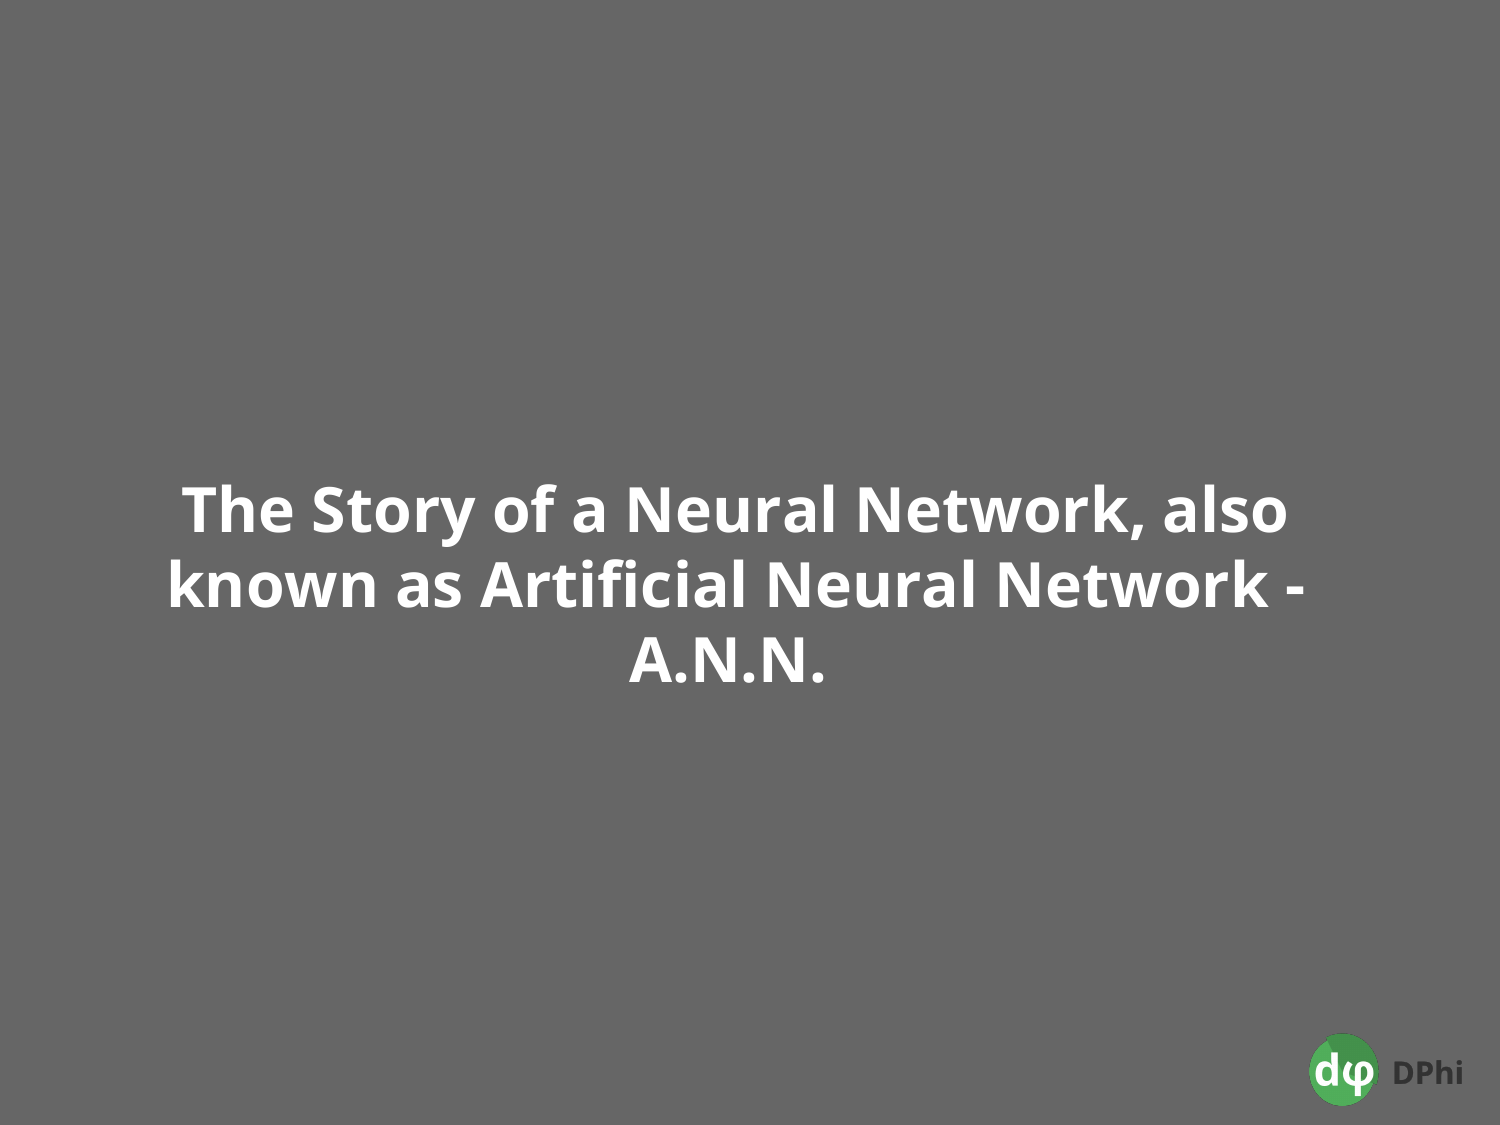

The Story of a Neural Network, also known as Artificial Neural Network - A.N.N.